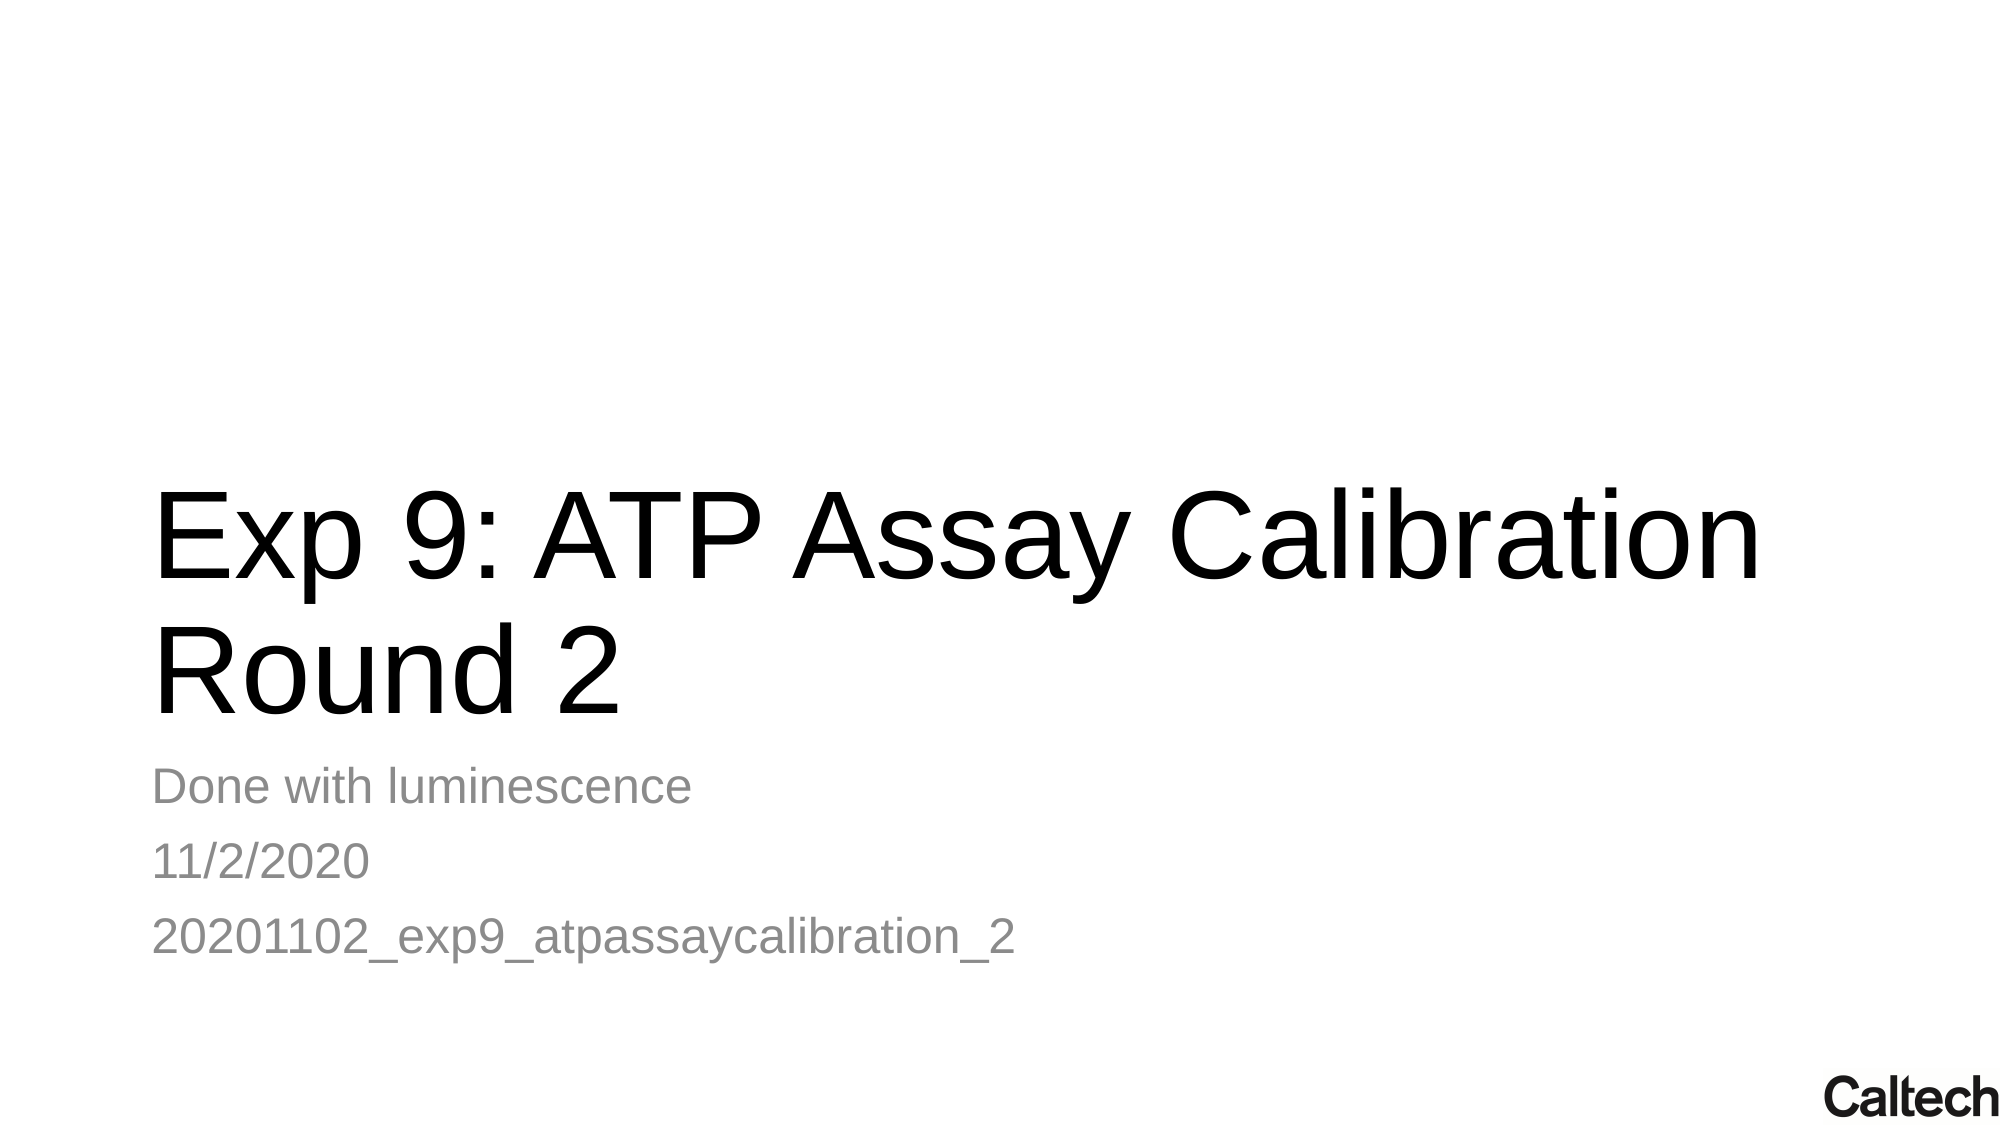

# Exp 9: ATP Assay Calibration Round 2
Done with luminescence
11/2/2020
20201102_exp9_atpassaycalibration_2